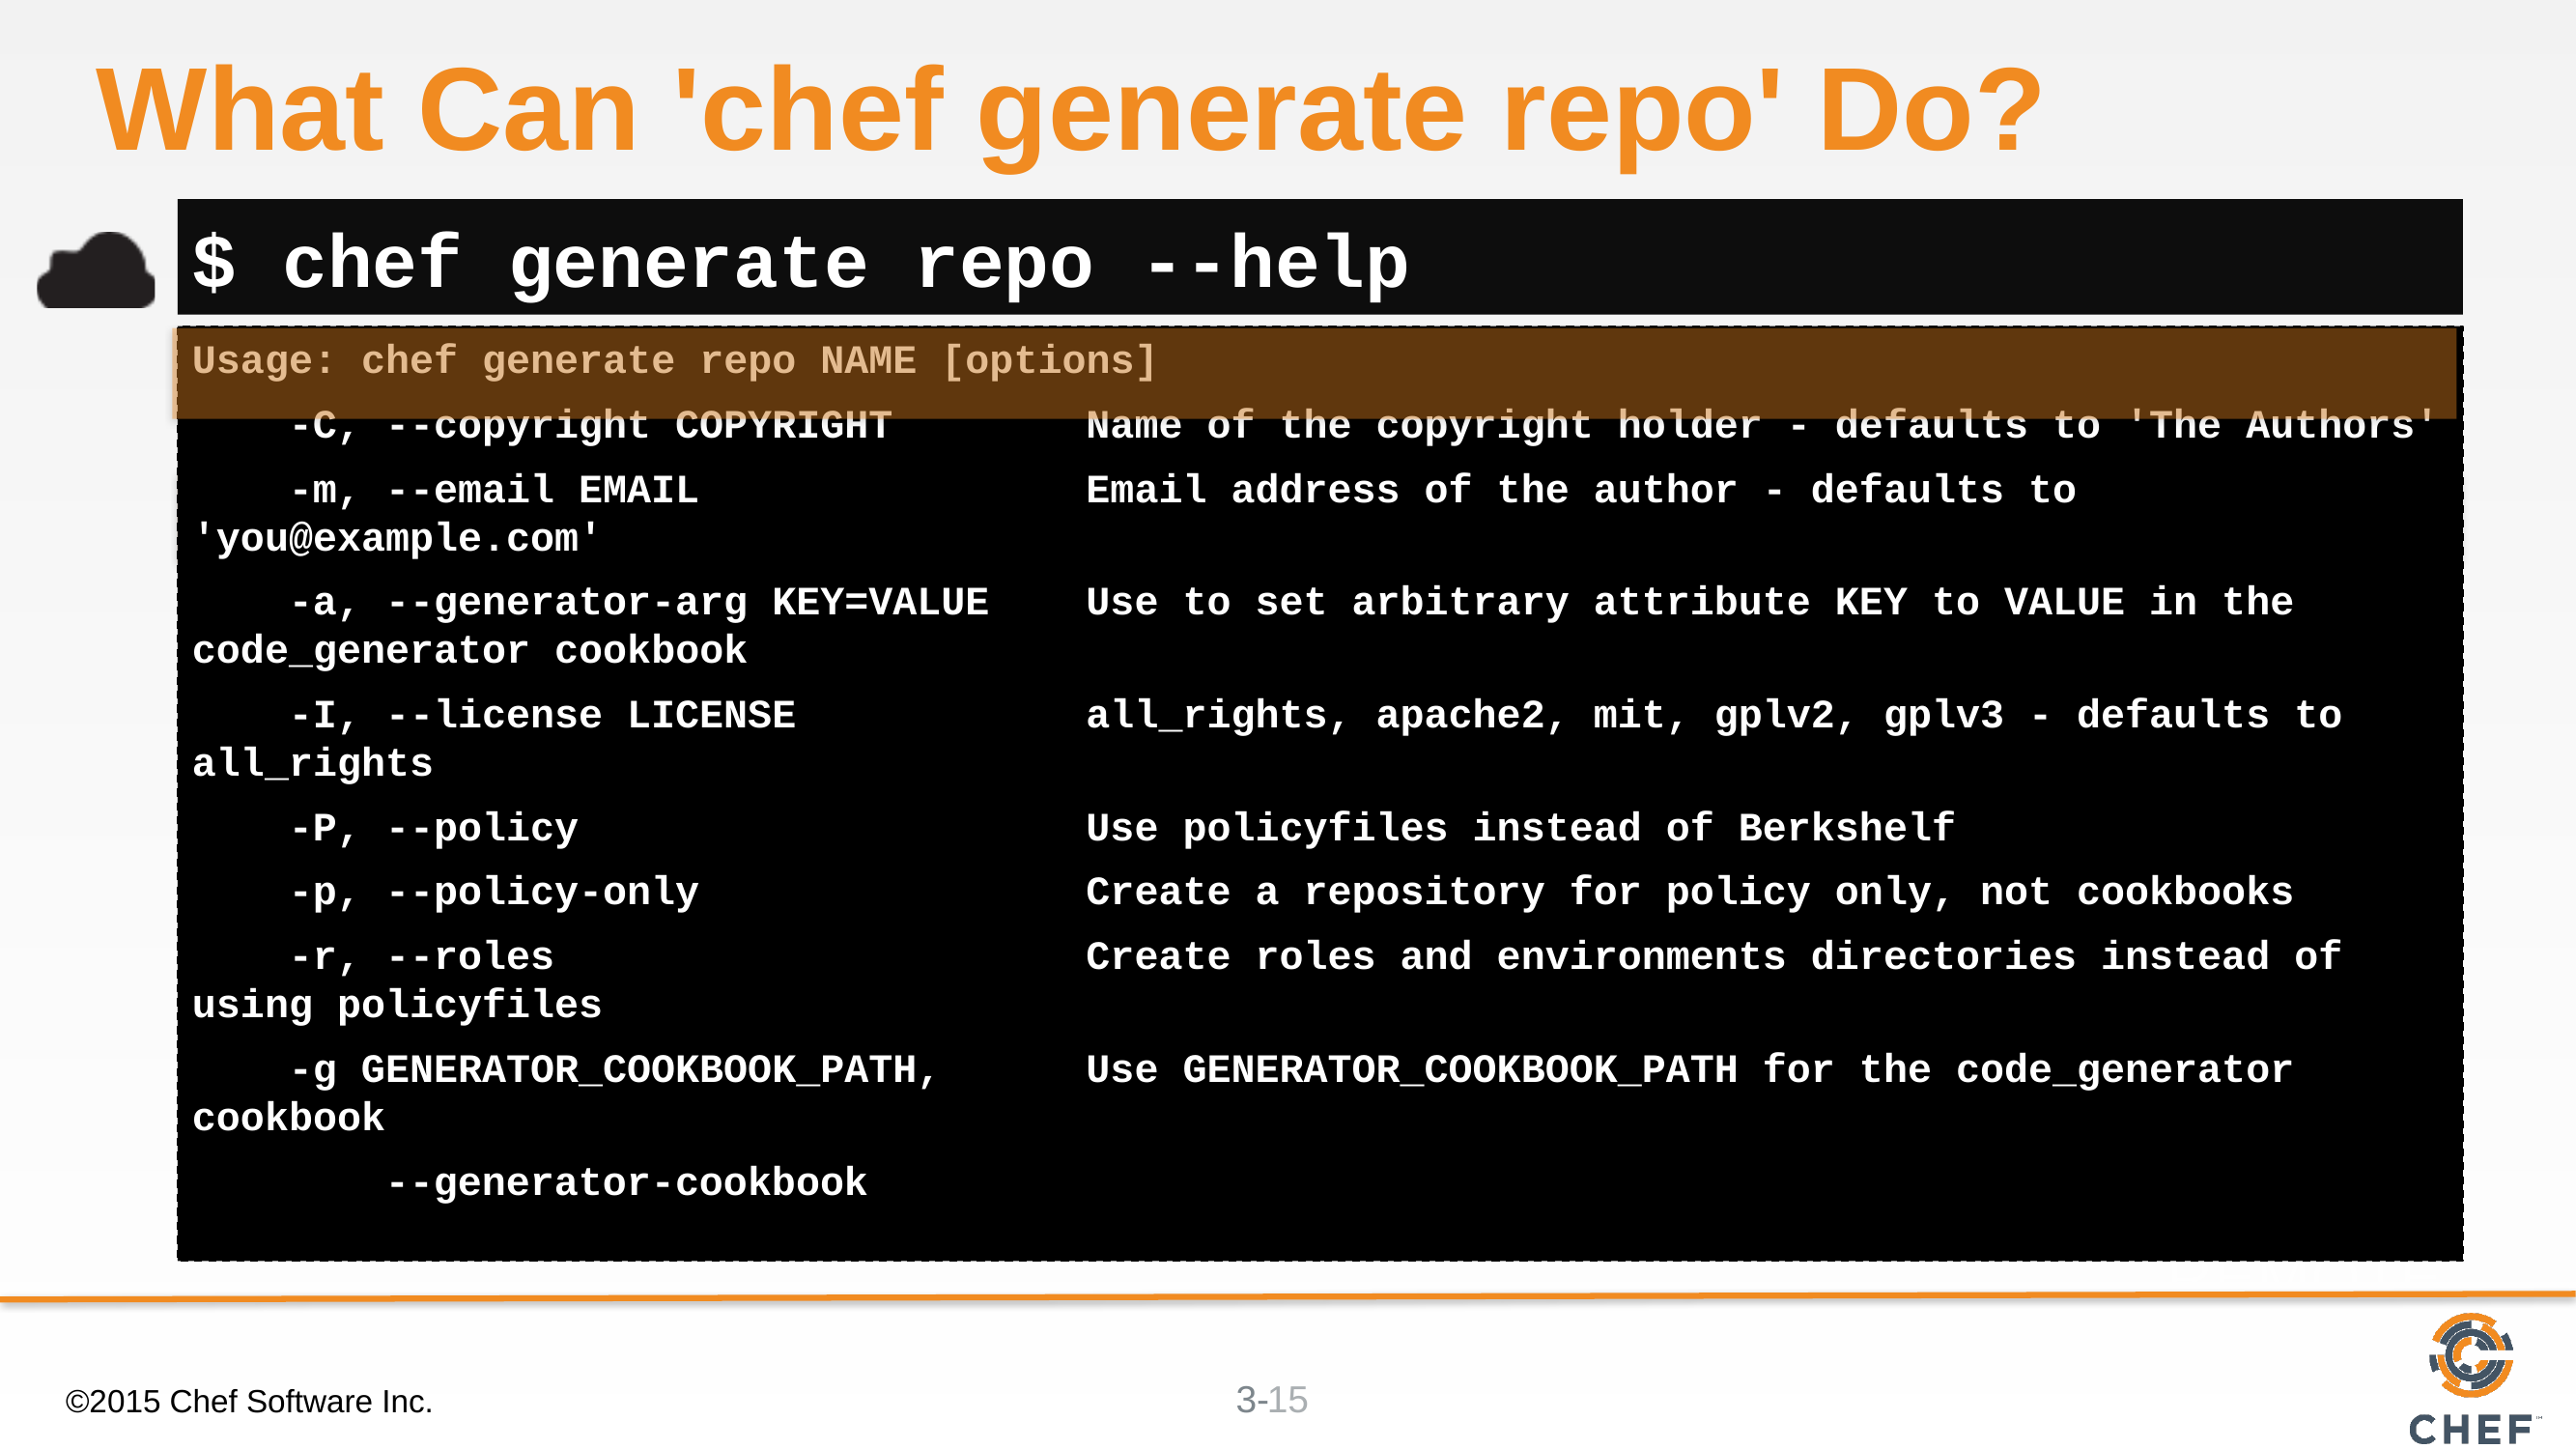

# What Can 'chef generate repo' Do?
$ chef generate repo --help
Usage: chef generate repo NAME [options]
    -C, --copyright COPYRIGHT        Name of the copyright holder - defaults to 'The Authors'
    -m, --email EMAIL                Email address of the author - defaults to 'you@example.com'
    -a, --generator-arg KEY=VALUE    Use to set arbitrary attribute KEY to VALUE in the code_generator cookbook
    -I, --license LICENSE            all_rights, apache2, mit, gplv2, gplv3 - defaults to all_rights
    -P, --policy                     Use policyfiles instead of Berkshelf
    -p, --policy-only                Create a repository for policy only, not cookbooks
    -r, --roles                      Create roles and environments directories instead of using policyfiles
    -g GENERATOR_COOKBOOK_PATH,      Use GENERATOR_COOKBOOK_PATH for the code_generator cookbook
        --generator-cookbook

©2015 Chef Software Inc.
15